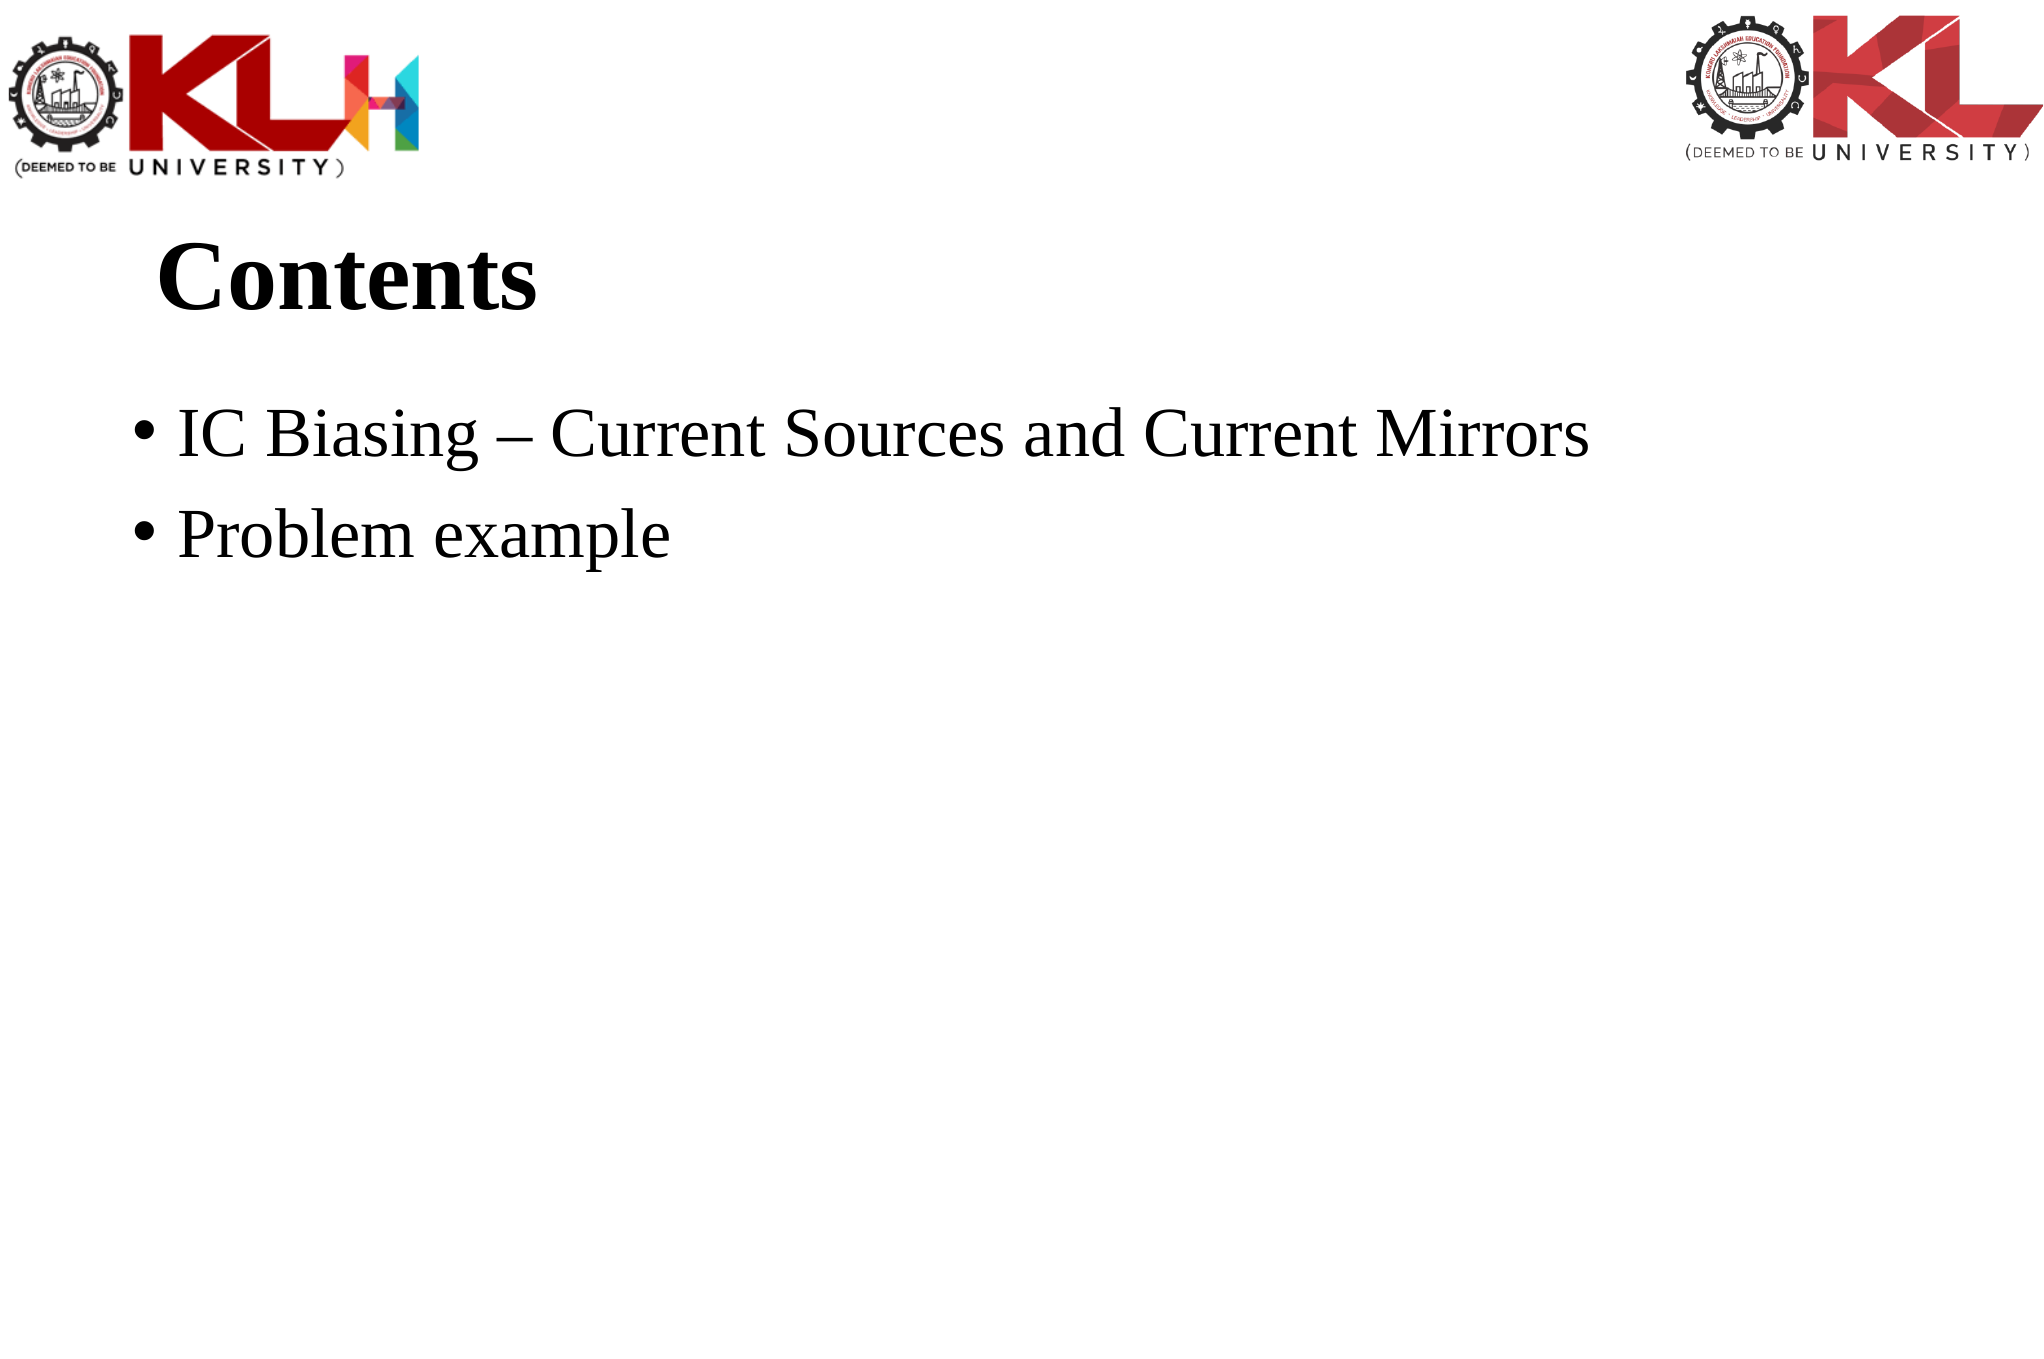

# Contents
IC Biasing – Current Sources and Current Mirrors
Problem example
23-12-2024
International Institute of Information Technology, Naya Raipur
81